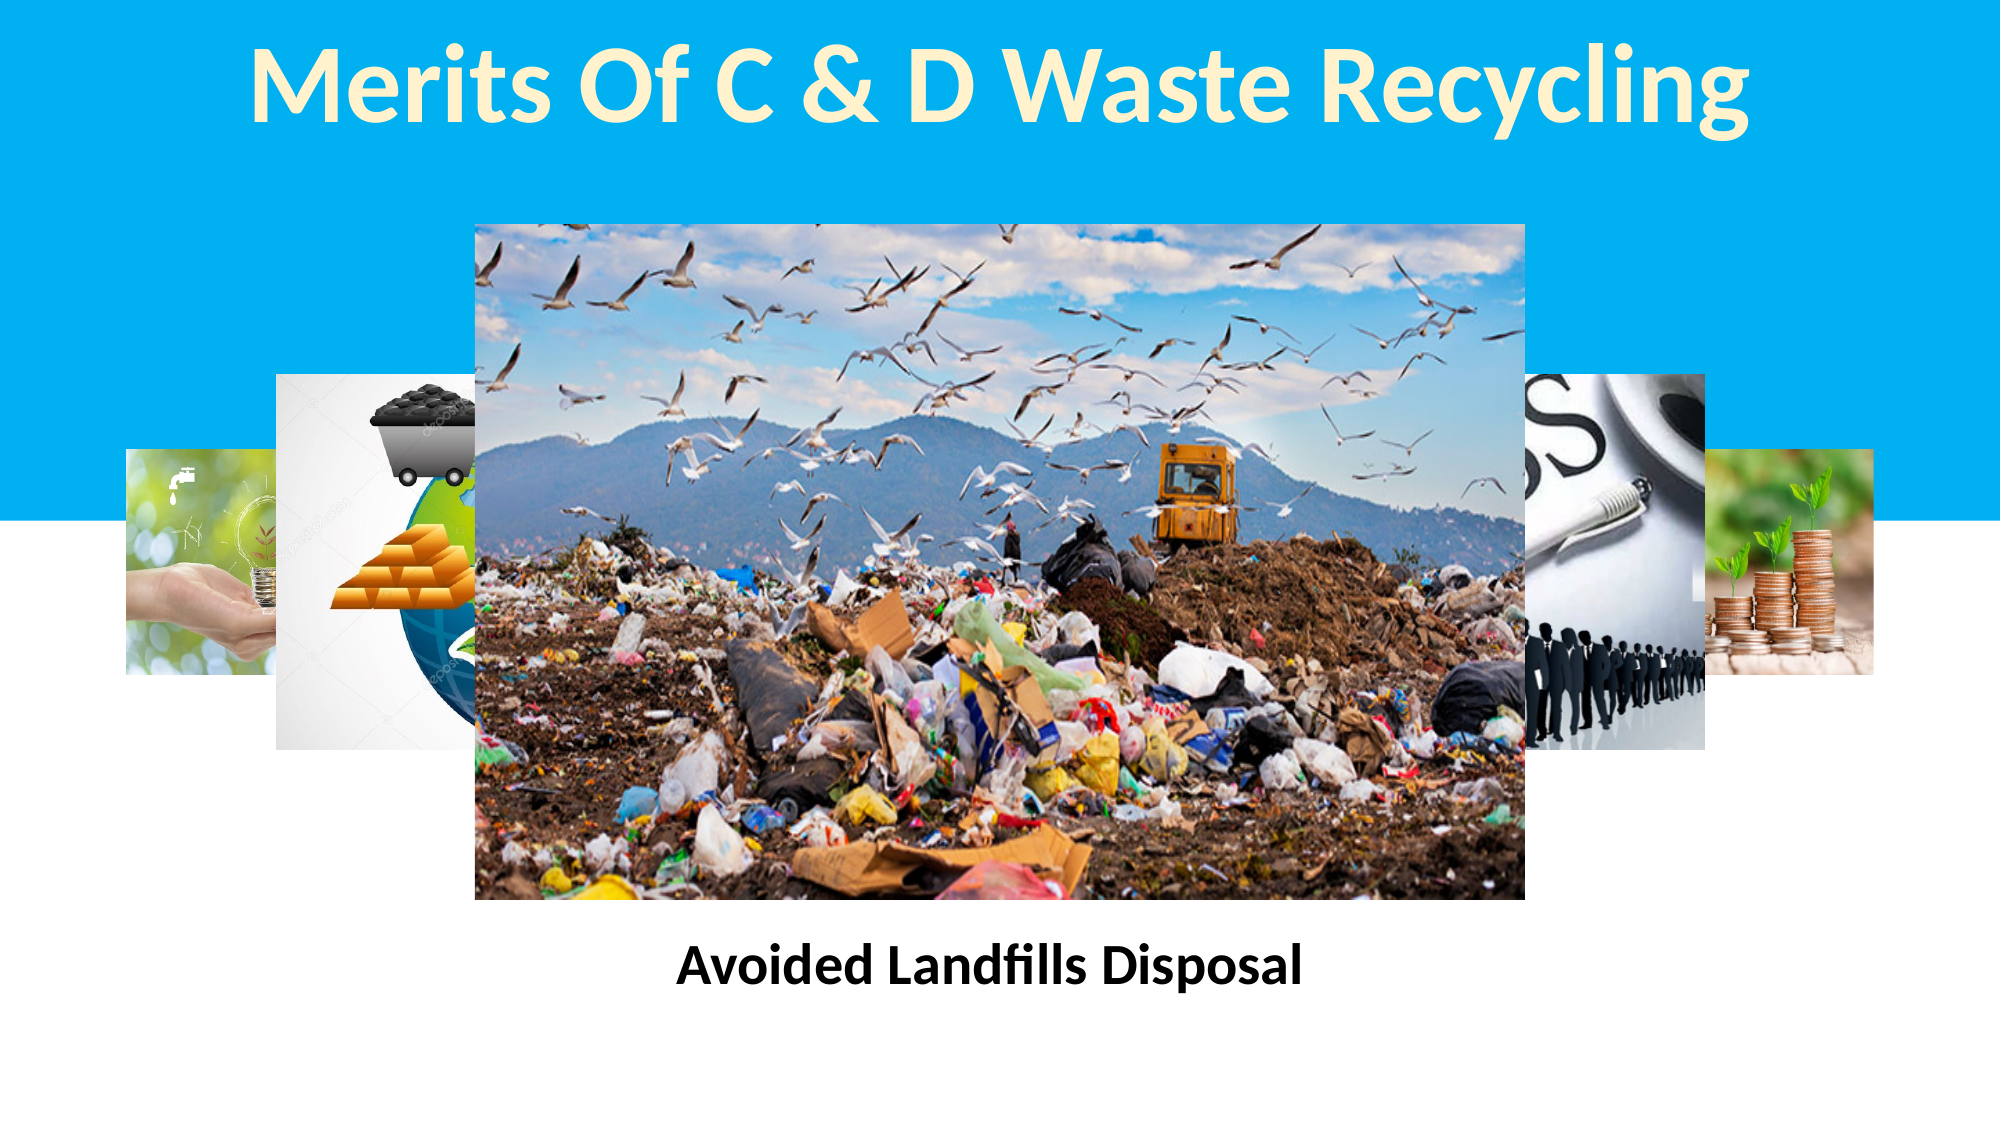

Merits Of C & D Waste Recycling

Avoided Landfills Disposal